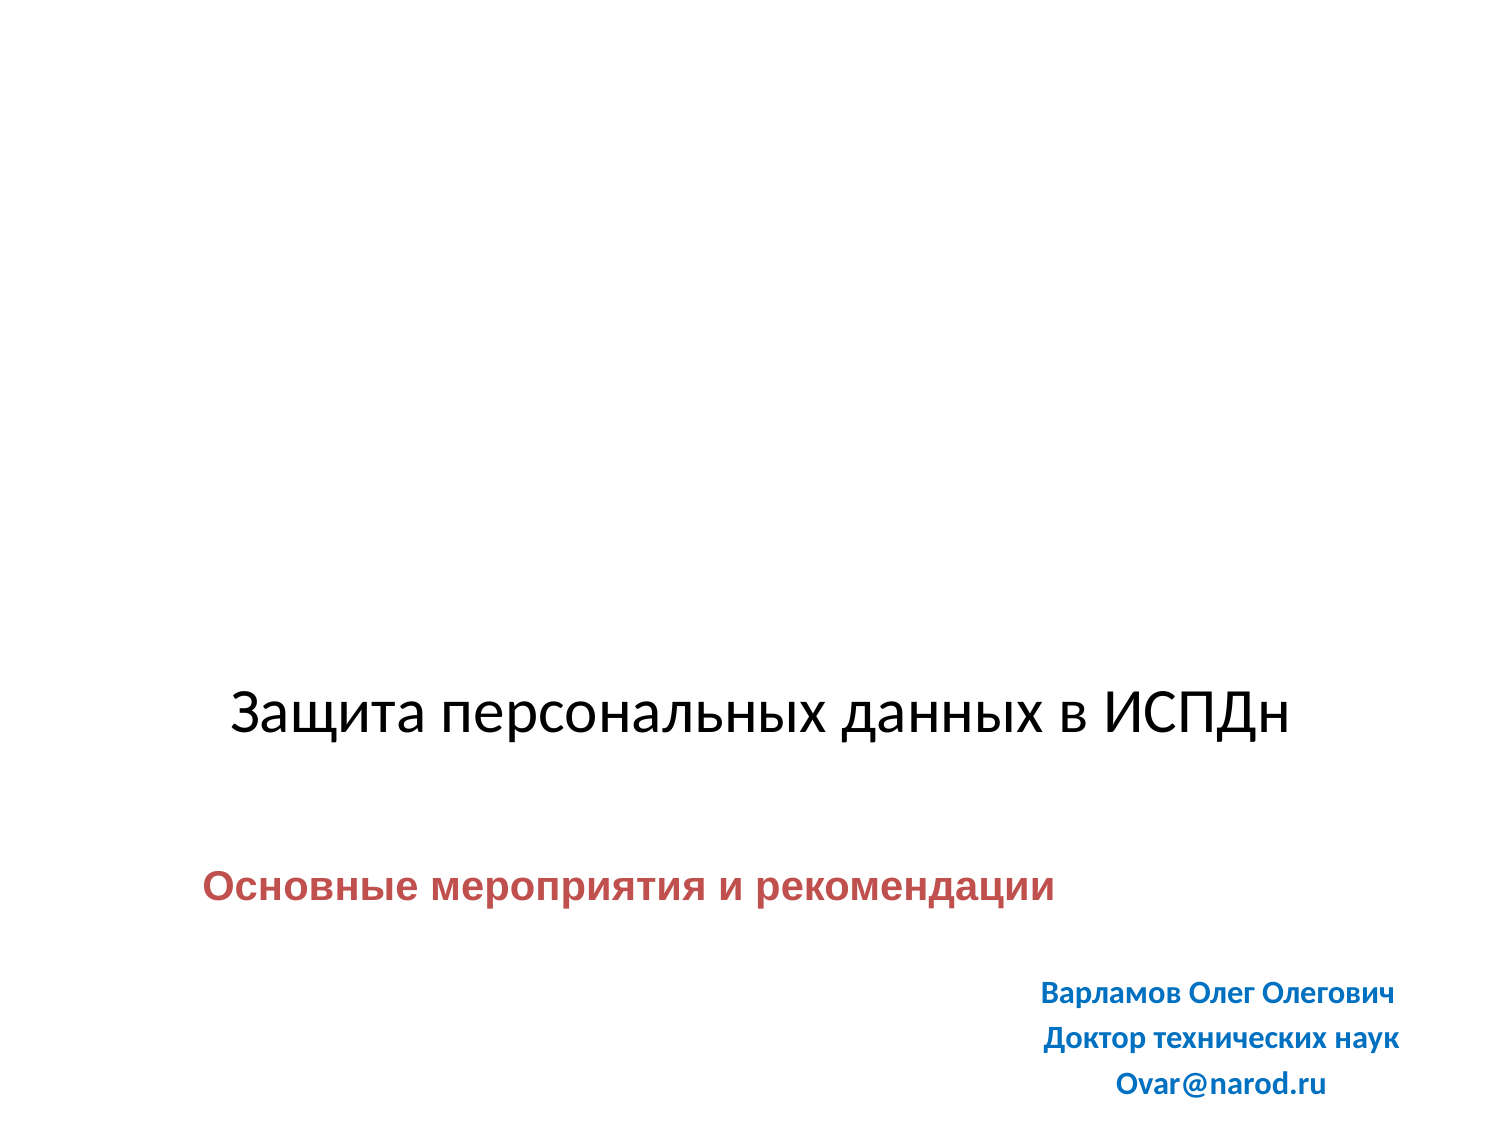

# Защита персональных данных в ИСПДн
Основные мероприятия и рекомендации
Варламов Олег Олегович
Доктор технических наук
Ovar@narod.ru